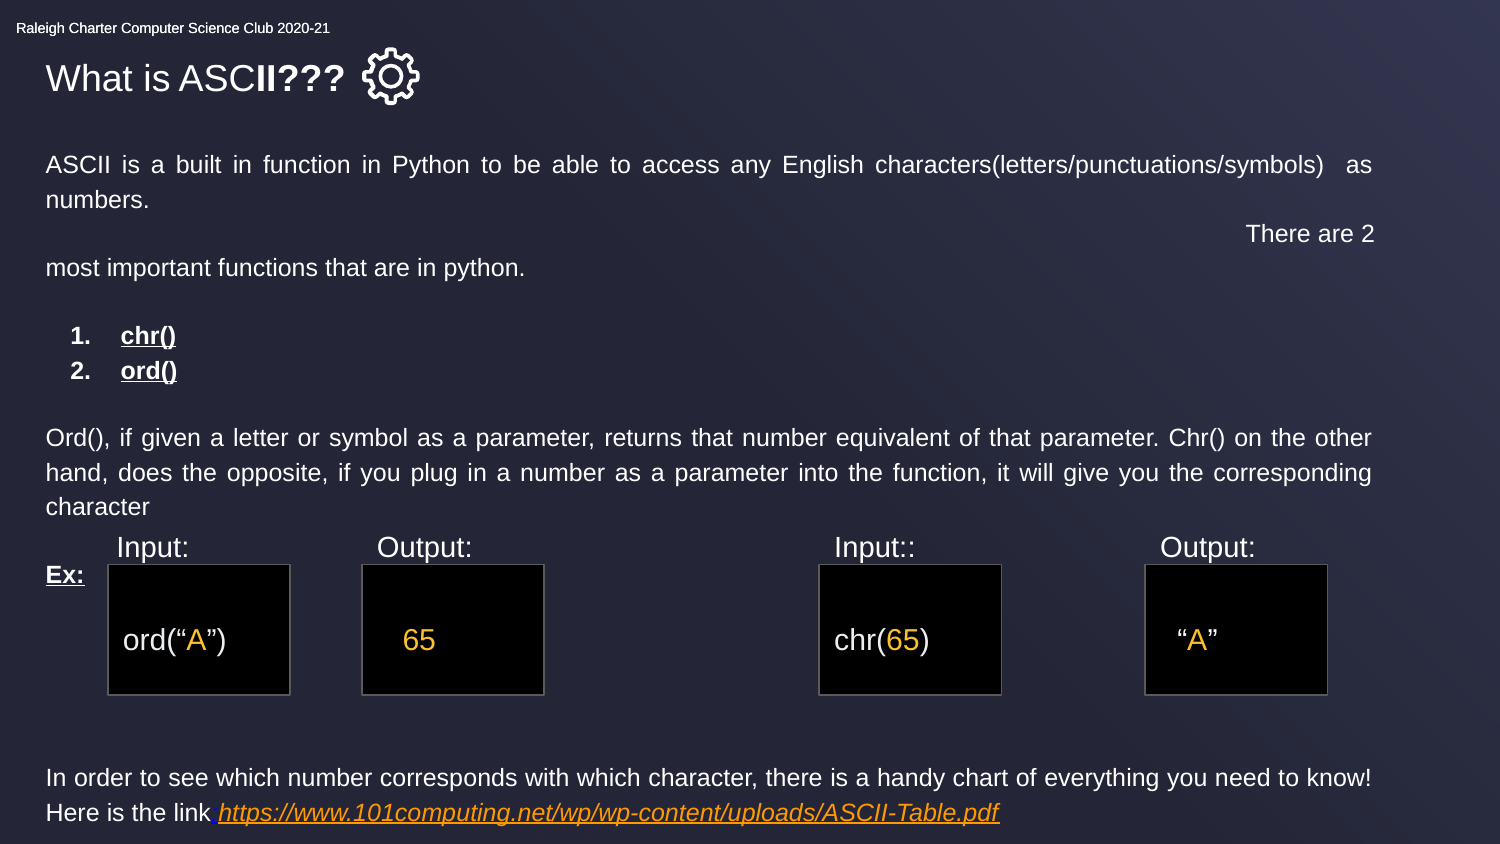

What is ASCII???

ASCII is a built in function in Python to be able to access any English characters(letters/punctuations/symbols)  as numbers.               															There are 2 most important functions that are in python.
chr()
ord()
Ord(), if given a letter or symbol as a parameter, returns that number equivalent of that parameter. Chr() on the other hand, does the opposite, if you plug in a number as a parameter into the function, it will give you the corresponding character
Ex:

In order to see which number corresponds with which character, there is a handy chart of everything you need to know! Here is the link:https://www.101computing.net/wp/wp-content/uploads/ASCII-Table.pdf
Input:
Output:
Input::
Output:
ord(“A”)
   65
chr(65)
  “A”